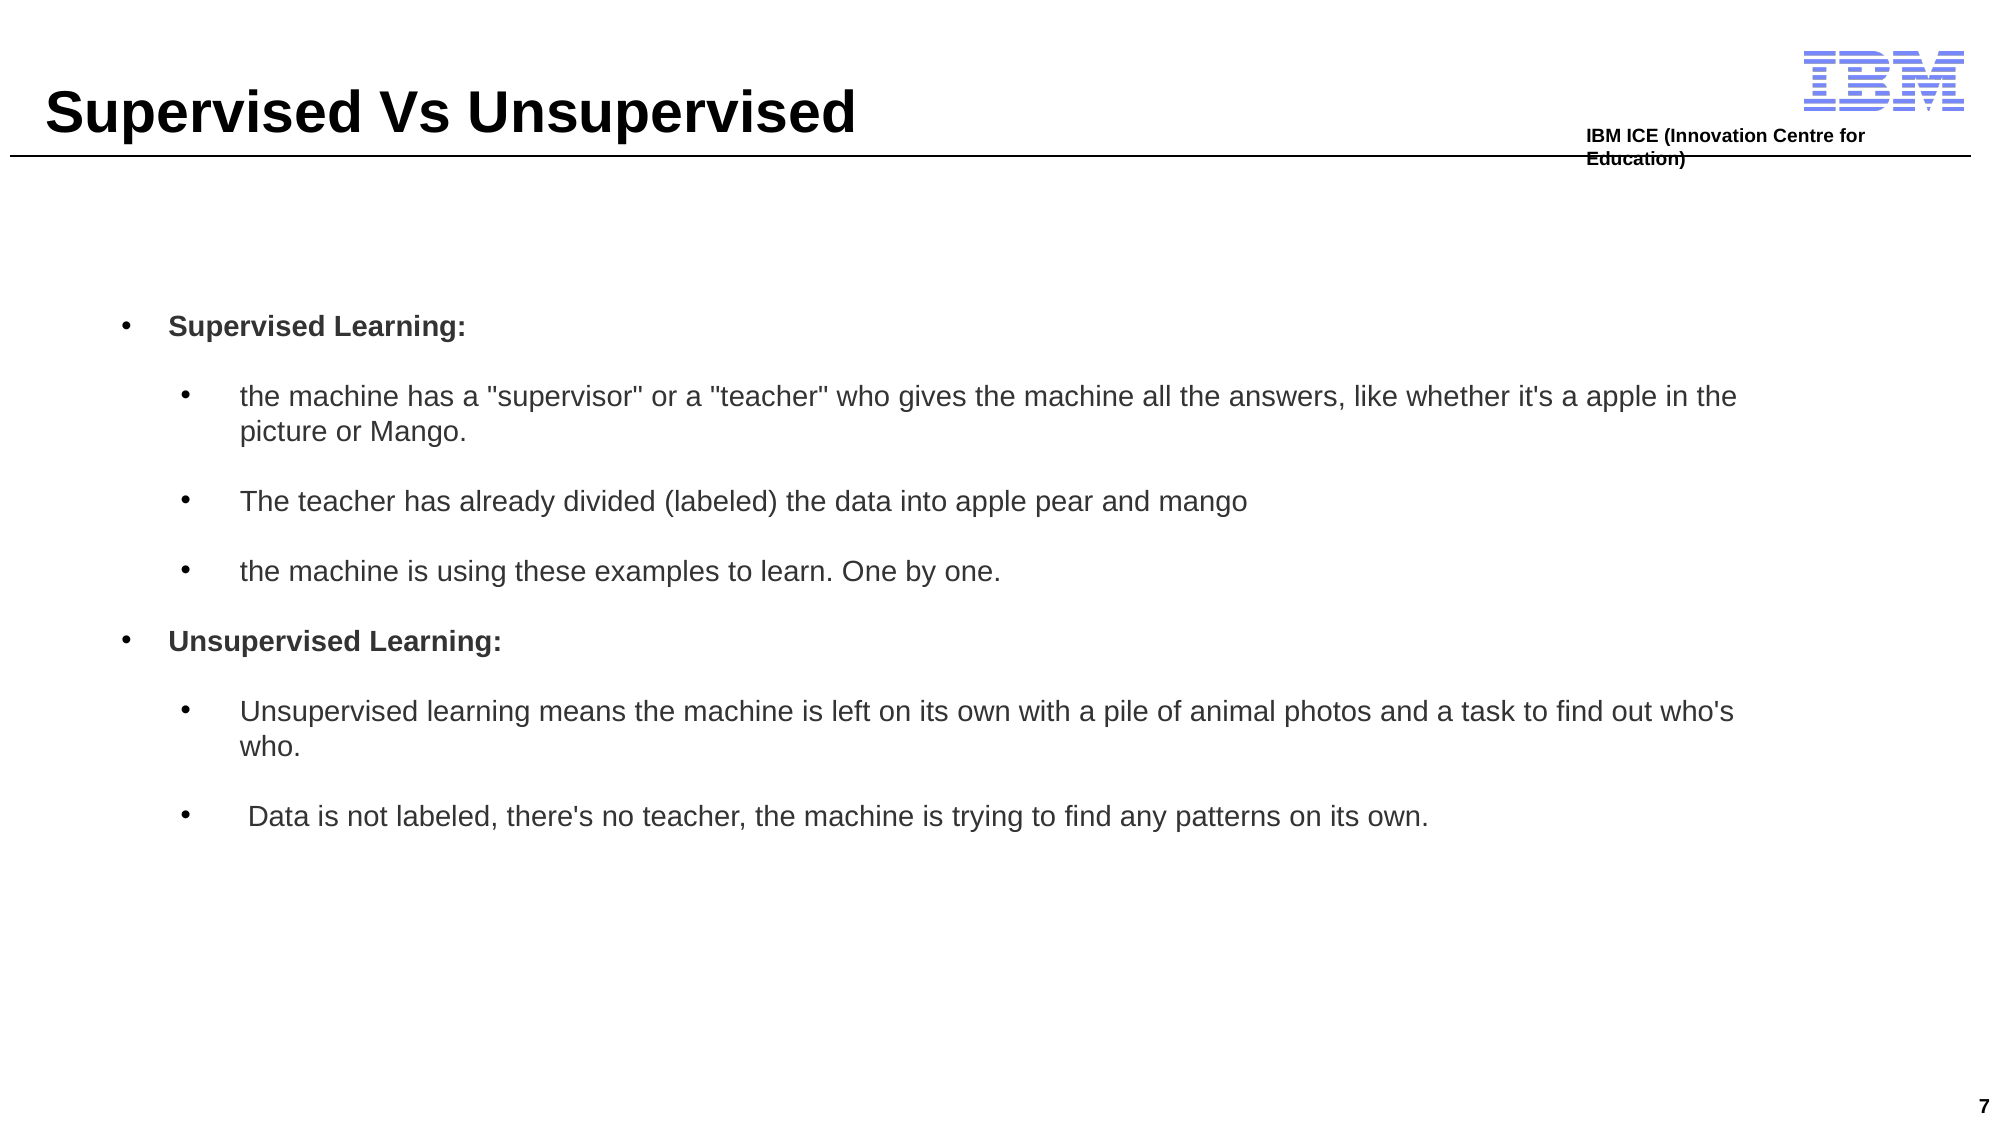

# Supervised Vs Unsupervised
Supervised Learning:

the machine has a "supervisor" or a "teacher" who gives the machine all the answers, like whether it's a apple in the picture or Mango.

The teacher has already divided (labeled) the data into apple pear and mango

the machine is using these examples to learn. One by one.

Unsupervised Learning:

Unsupervised learning means the machine is left on its own with a pile of animal photos and a task to find out who's who.

 Data is not labeled, there's no teacher, the machine is trying to find any patterns on its own.

7